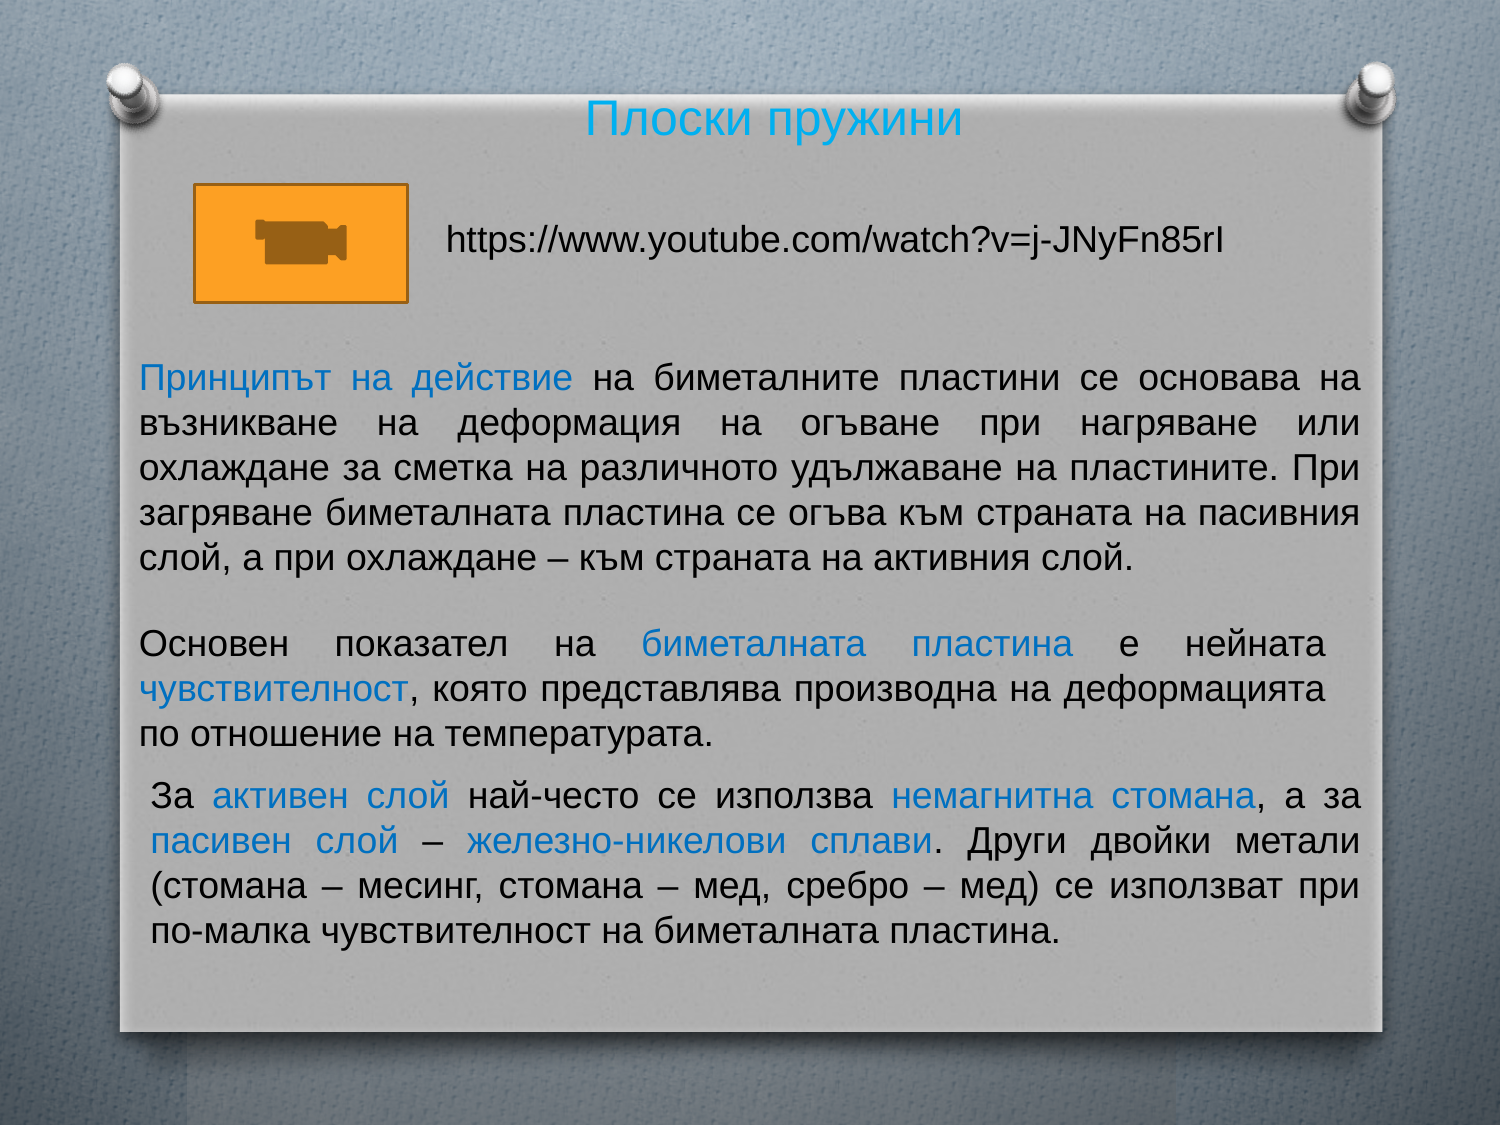

Плоски пружини

https://www.youtube.com/watch?v=j-JNyFn85rI
Принципът на действие на биметалните пластини се основава на възникване на деформация на огъване при нагряване или охлаждане за сметка на различното удължаване на пластините. При загряване биметалната пластина се огъва към страната на пасивния слой, а при охлаждане – към страната на активния слой.
Основен показател на биметалната пластина е нейната чувствителност, която представлява производна на деформацията по отношение на температурата.
За активен слой най-често се използва немагнитна стомана, а за пасивен слой – железно-никелови сплави. Други двойки метали (стомана – месинг, стомана – мед, сребро – мед) се използват при по-малка чувствителност на биметалната пластина.